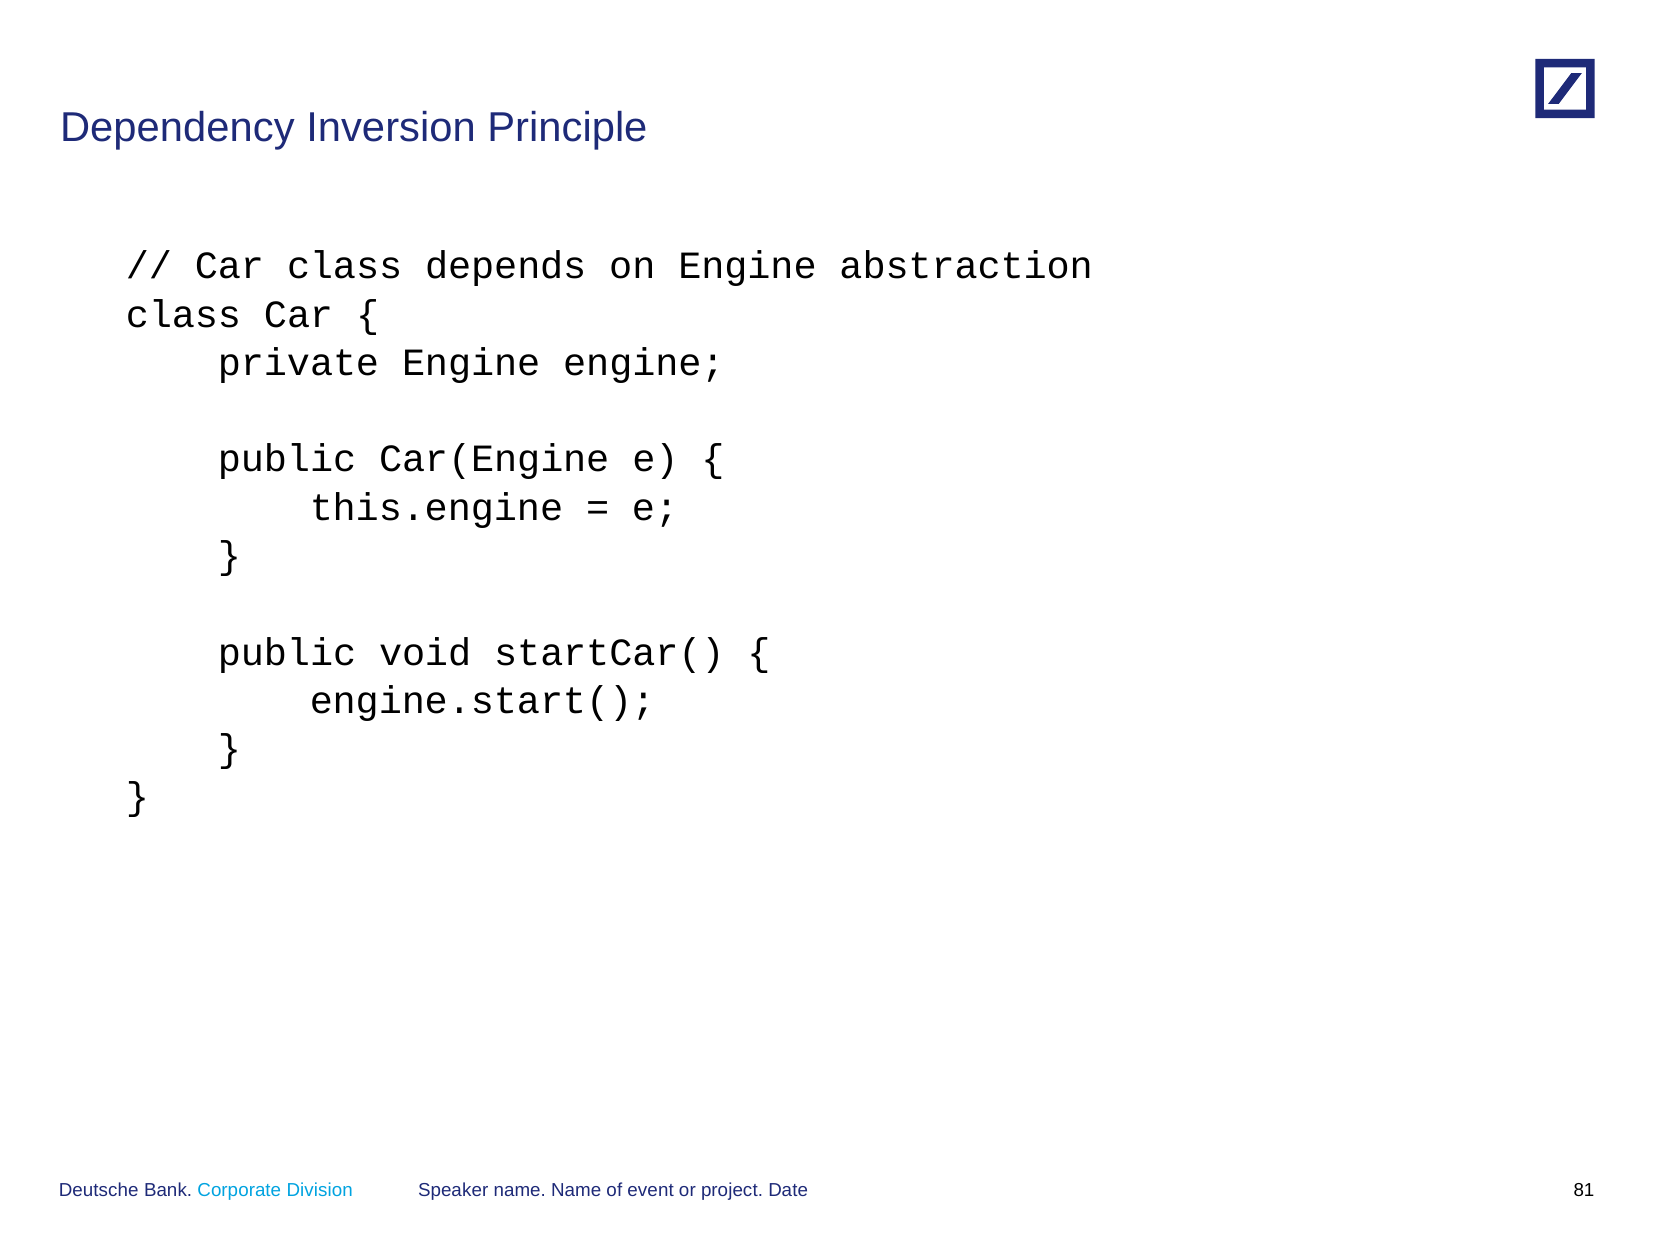

# Dependency Inversion Principle
// Car class depends on Engine abstraction
class Car {
    private Engine engine;

    public Car(Engine e) {
        this.engine = e;
    }

    public void startCar() {
        engine.start();
    }
}

Speaker name. Name of event or project. Date
81